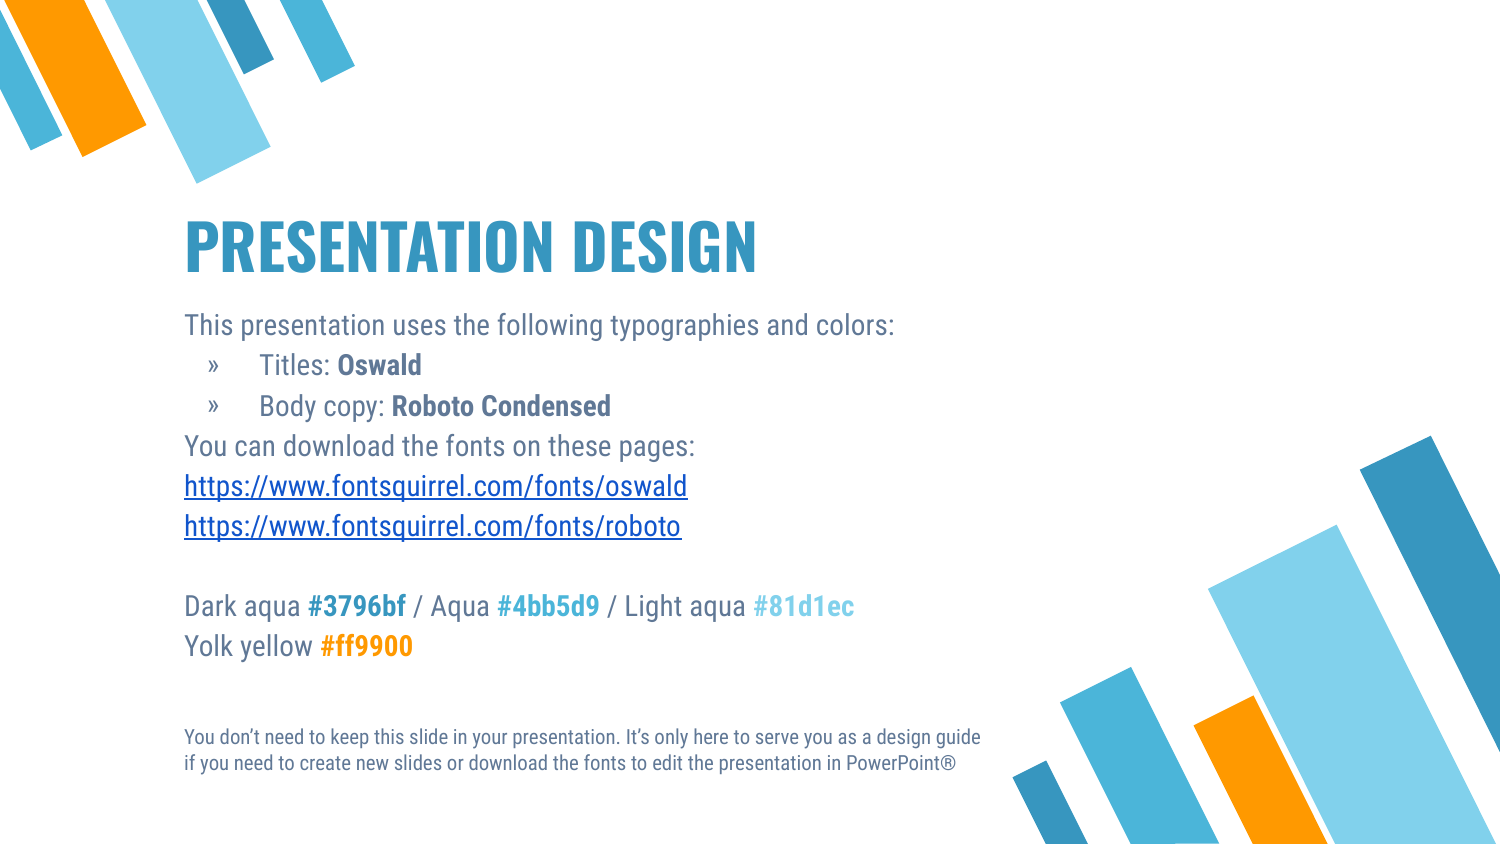

# PRESENTATION DESIGN
This presentation uses the following typographies and colors:
Titles: Oswald
Body copy: Roboto Condensed
You can download the fonts on these pages:
https://www.fontsquirrel.com/fonts/oswald
https://www.fontsquirrel.com/fonts/roboto

Dark aqua #3796bf / Aqua #4bb5d9 / Light aqua #81d1ec
Yolk yellow #ff9900
You don’t need to keep this slide in your presentation. It’s only here to serve you as a design guide if you need to create new slides or download the fonts to edit the presentation in PowerPoint®